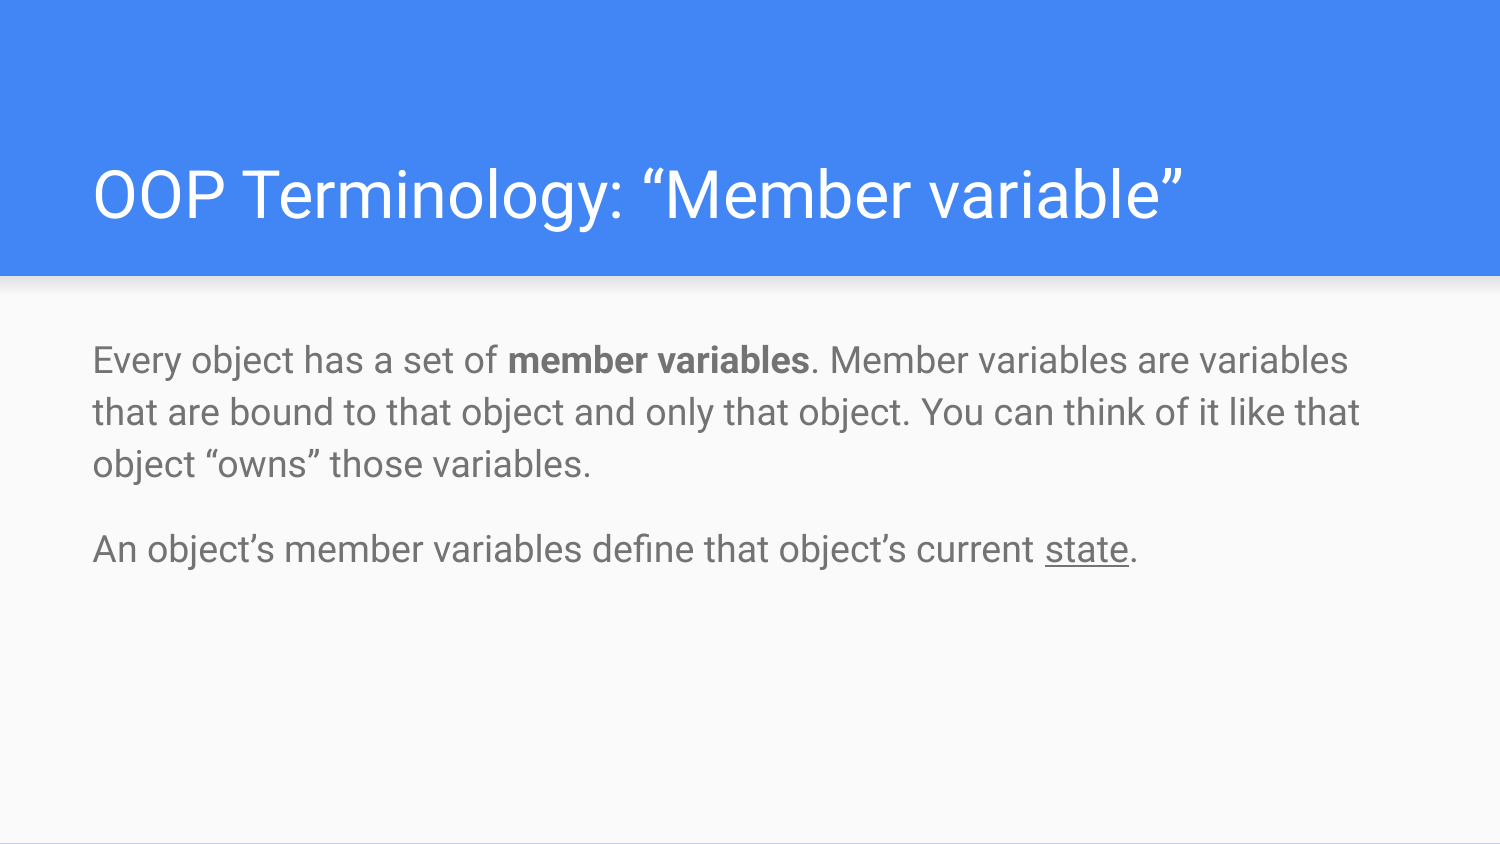

# OOP Terminology: “Member variable”
Every object has a set of member variables. Member variables are variables that are bound to that object and only that object. You can think of it like that object “owns” those variables.
An object’s member variables define that object’s current state.